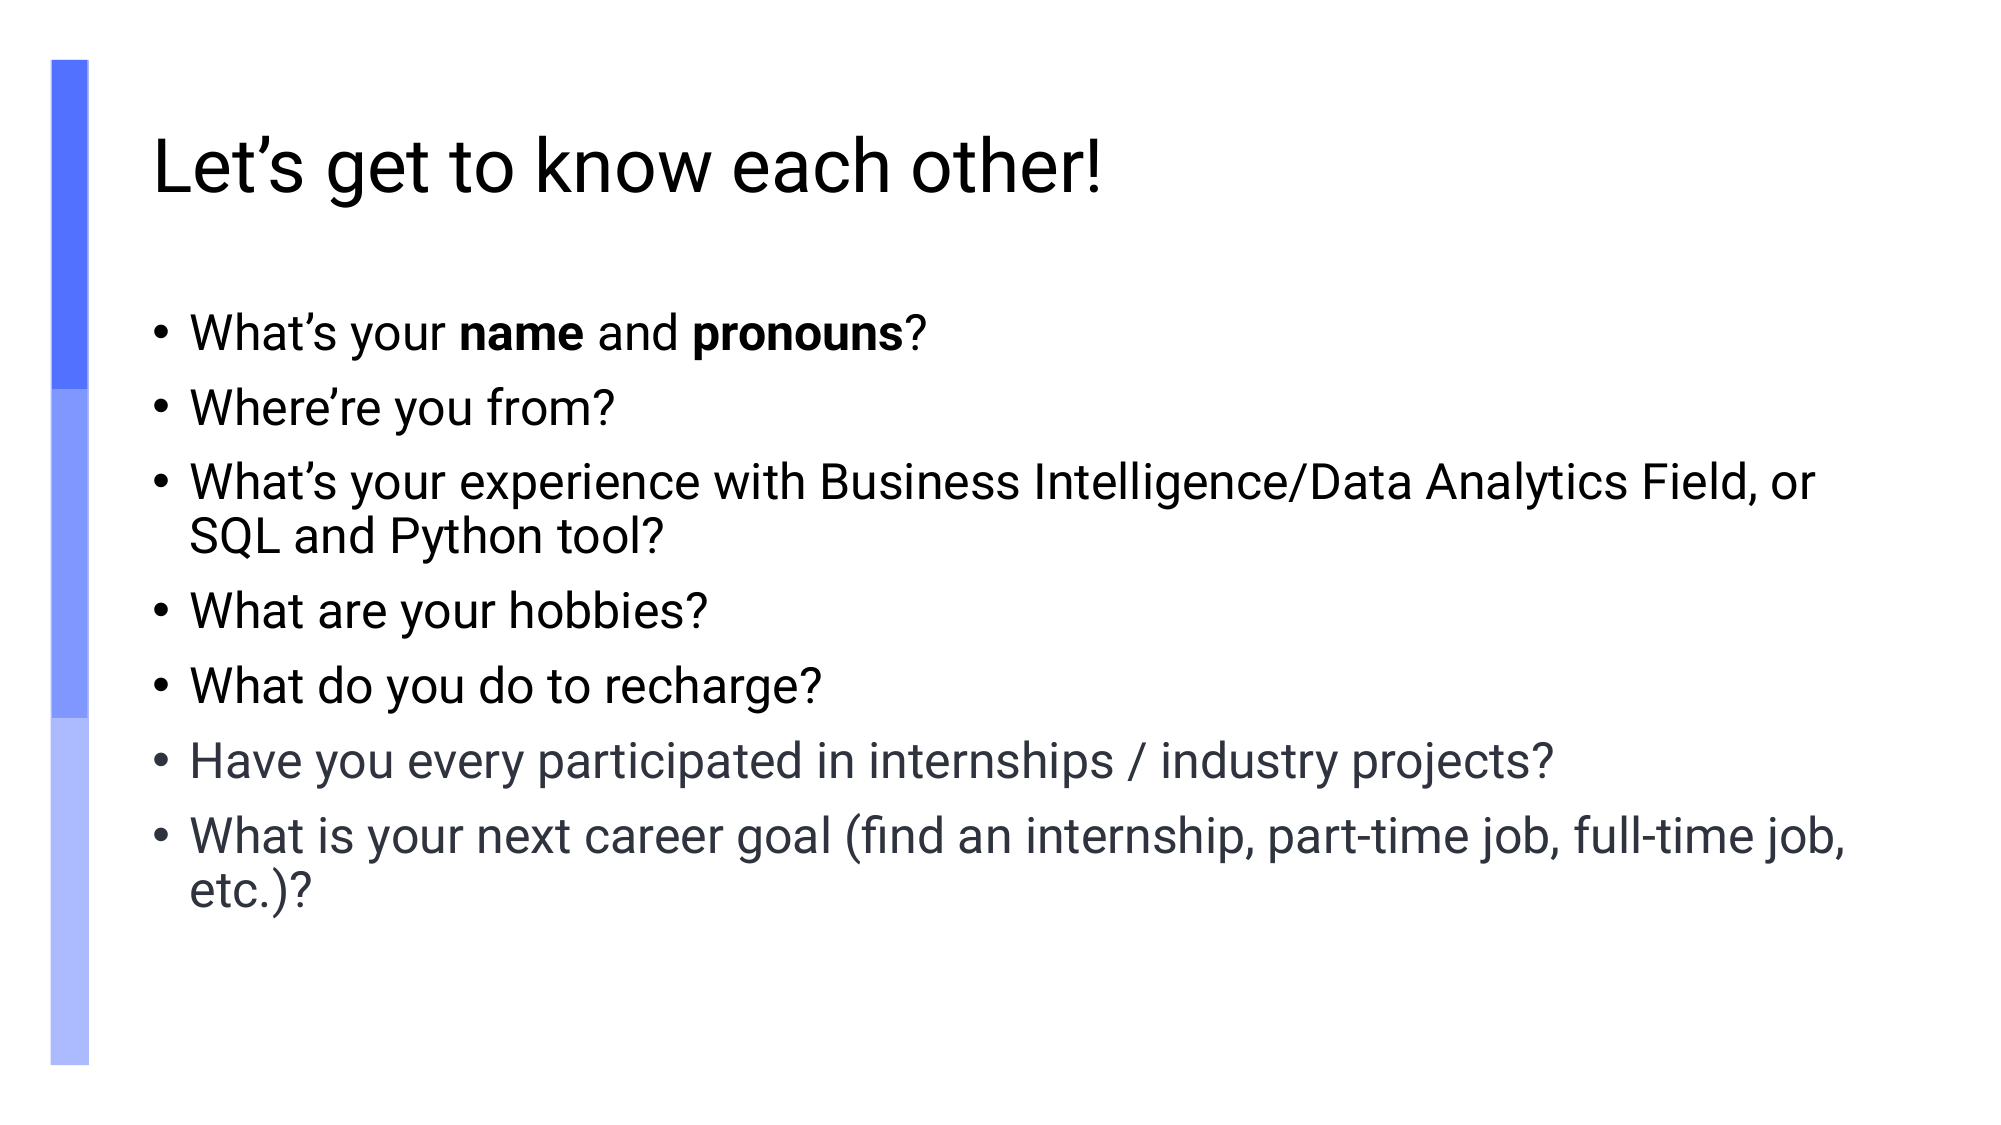

# Let’s get to know each other!
What’s your name and pronouns?
Where’re you from?
What’s your experience with Business Intelligence/Data Analytics Field, or SQL and Python tool?
What are your hobbies?
What do you do to recharge?
Have you every participated in internships / industry projects?
What is your next career goal (find an internship, part-time job, full-time job, etc.)?